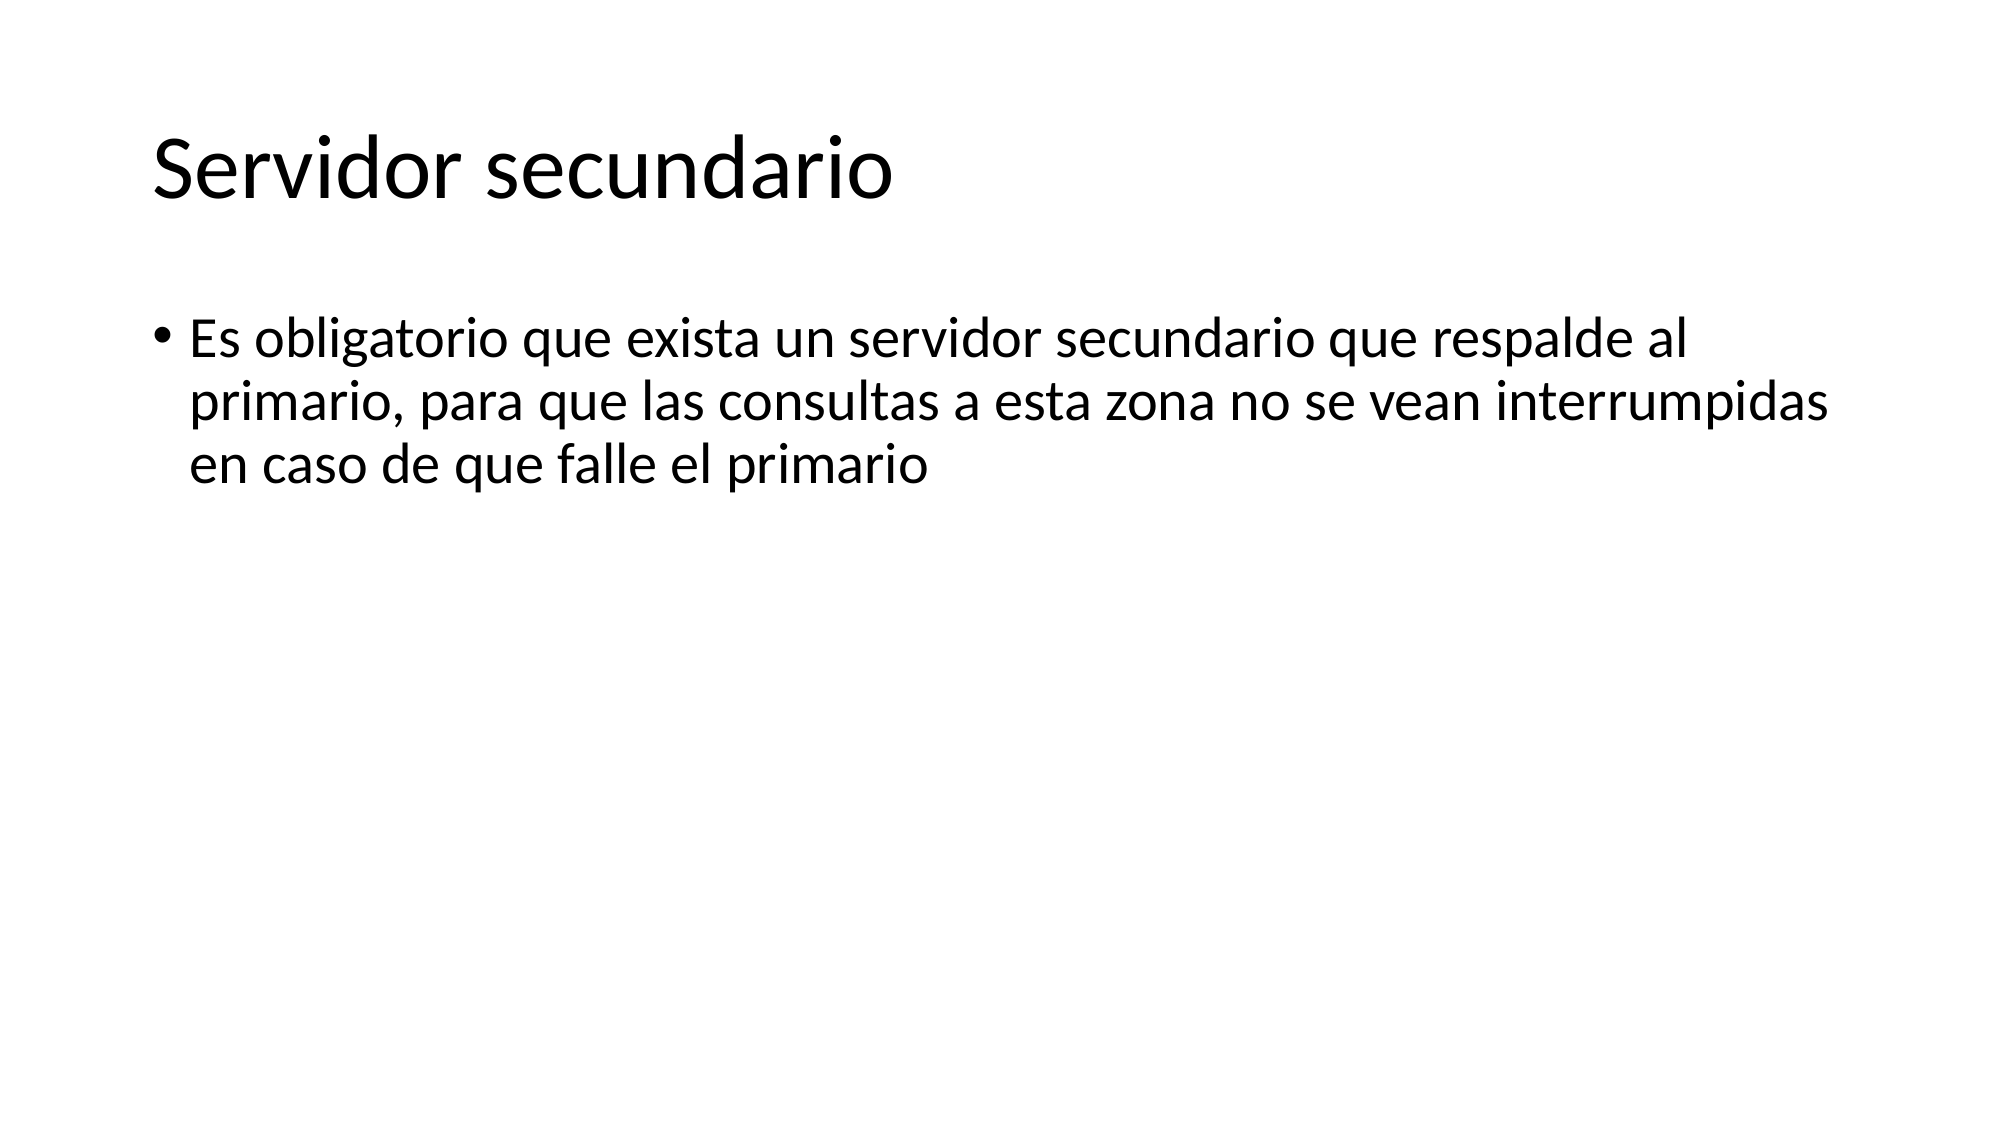

# Servidor secundario
Es obligatorio que exista un servidor secundario que respalde al primario, para que las consultas a esta zona no se vean interrumpidas en caso de que falle el primario